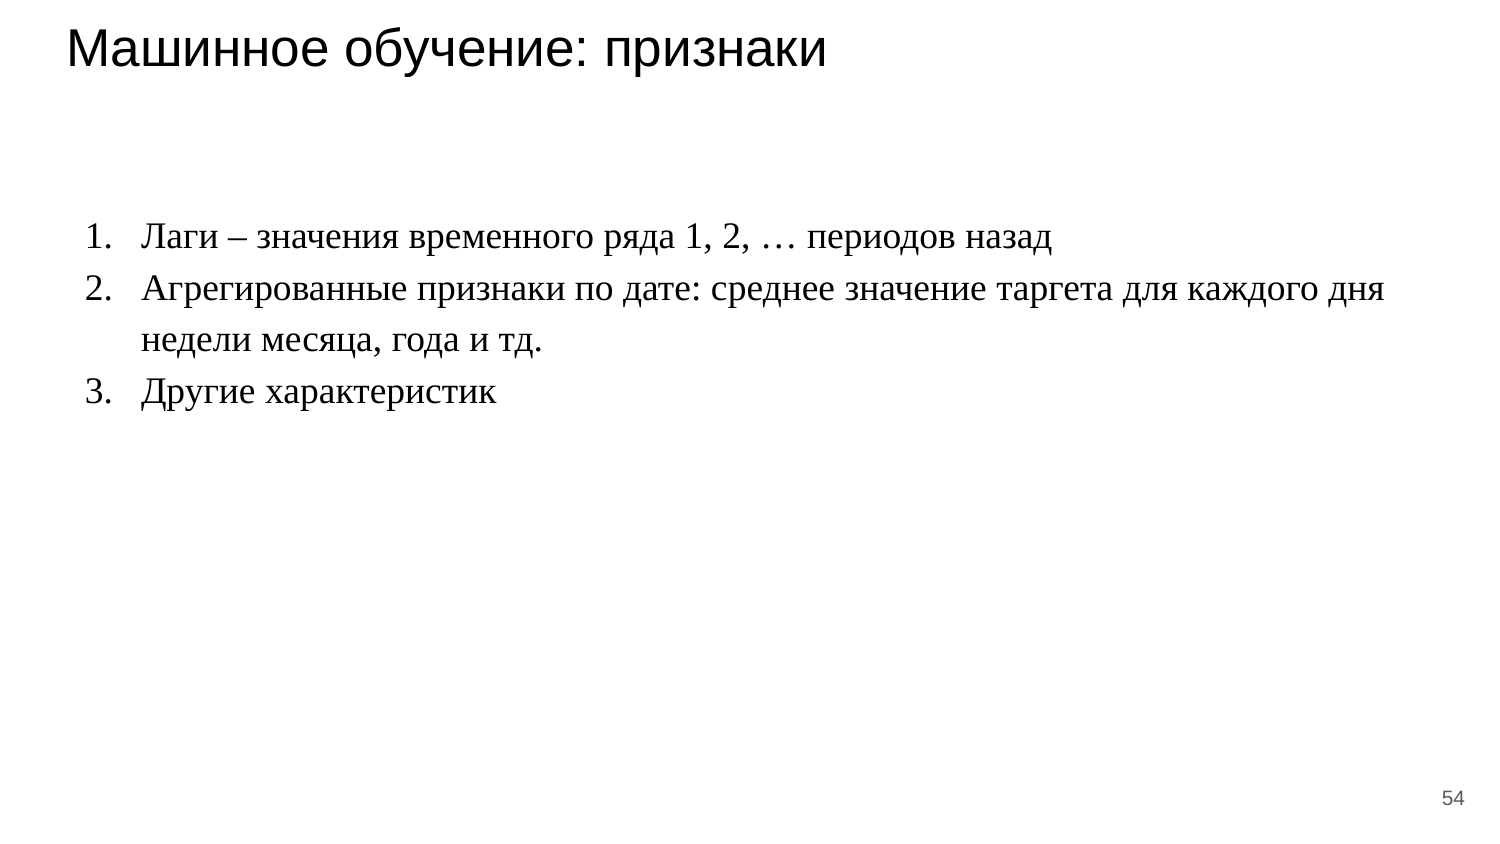

# Машинное обучение: признаки
Лаги – значения временного ряда 1, 2, … периодов назад
Агрегированные признаки по дате: среднее значение таргета для каждого дня недели месяца, года и тд.
Другие характеристик
54